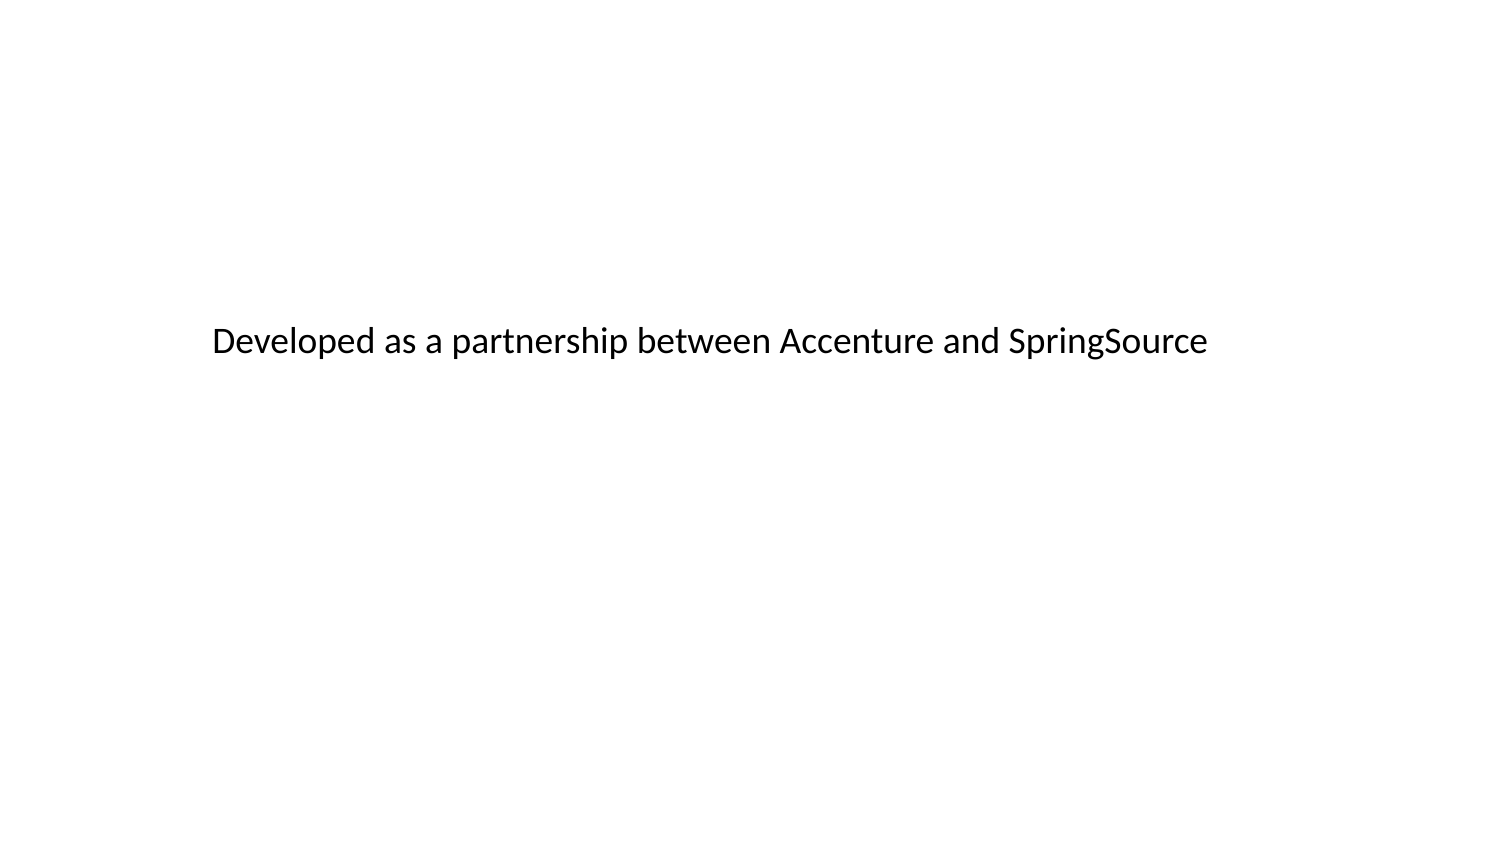

Developed as a partnership between Accenture and SpringSource